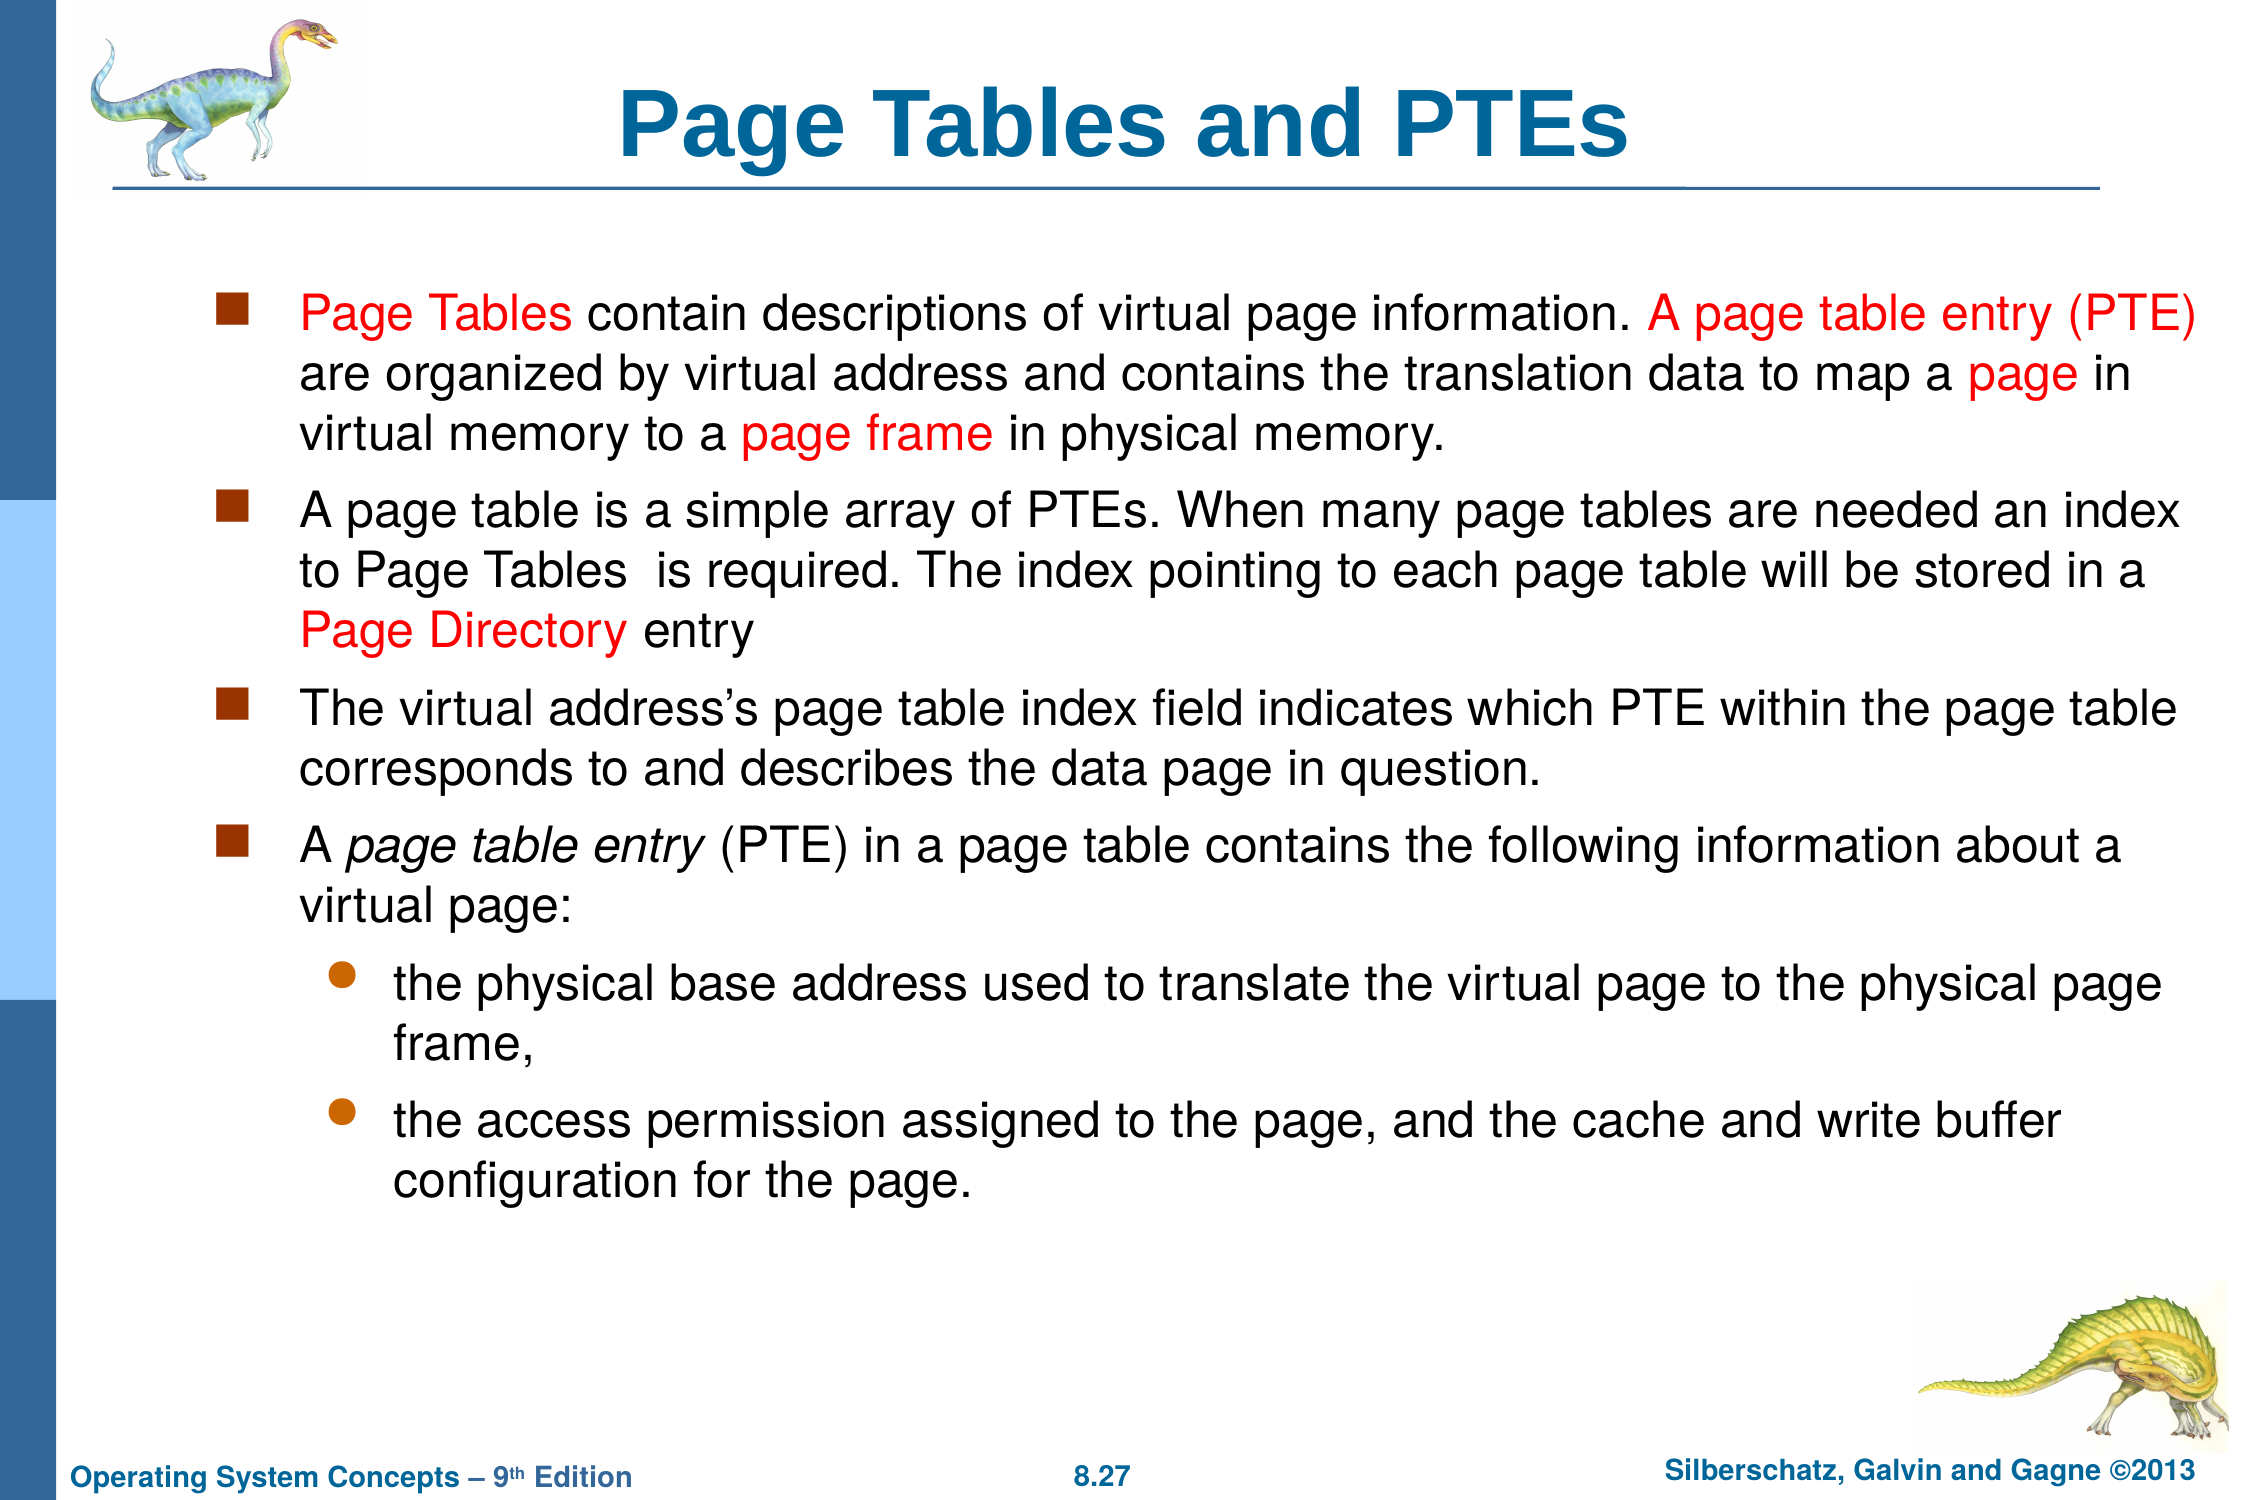

# Page Tables and PTEs
Page Tables contain descriptions of virtual page information. A page table entry (PTE) are organized by virtual address and contains the translation data to map a page in virtual memory to a page frame in physical memory.
A page table is a simple array of PTEs. When many page tables are needed an index to Page Tables  is required. The index pointing to each page table will be stored in a Page Directory entry
The virtual address’s page table index field indicates which PTE within the page table corresponds to and describes the data page in question.
A page table entry (PTE) in a page table contains the following information about a virtual page:
the physical base address used to translate the virtual page to the physical page frame,
the access permission assigned to the page, and the cache and write buffer configuration for the page.